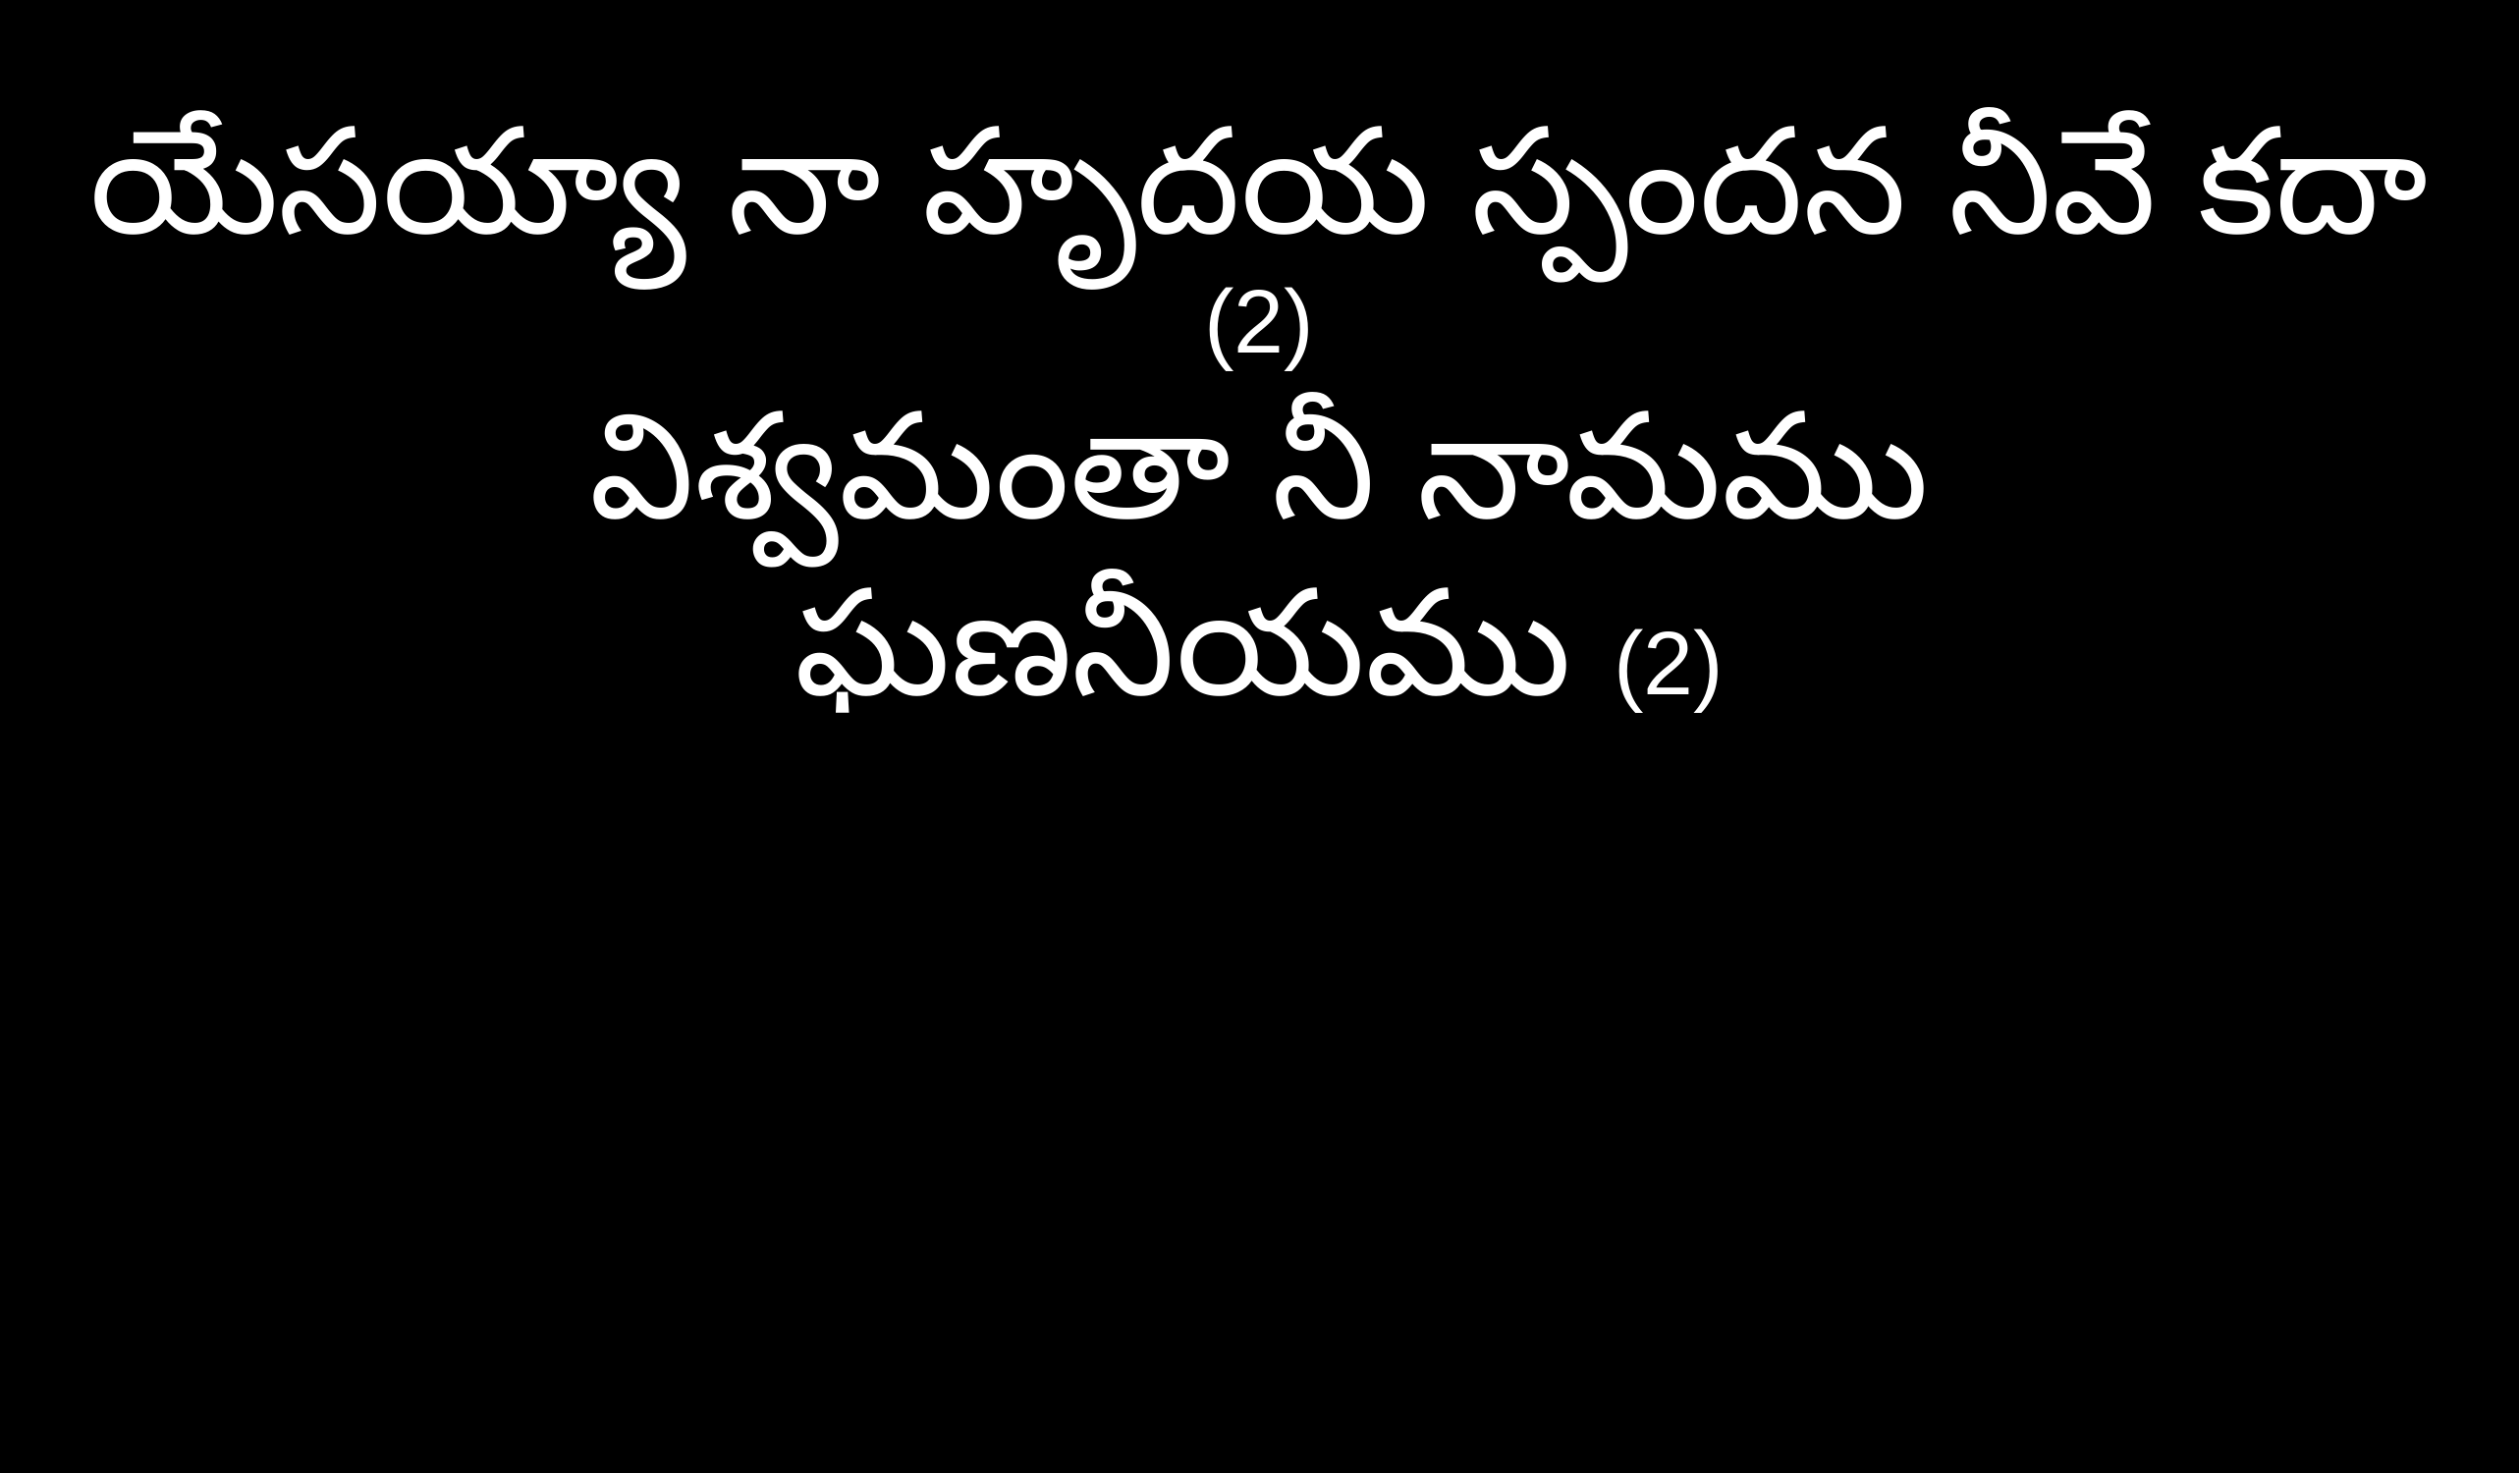

యేసయ్యా నా హృదయ స్పందన నీవే కదా (2)
విశ్వమంతా నీ నామము
ఘణనీయము (2)